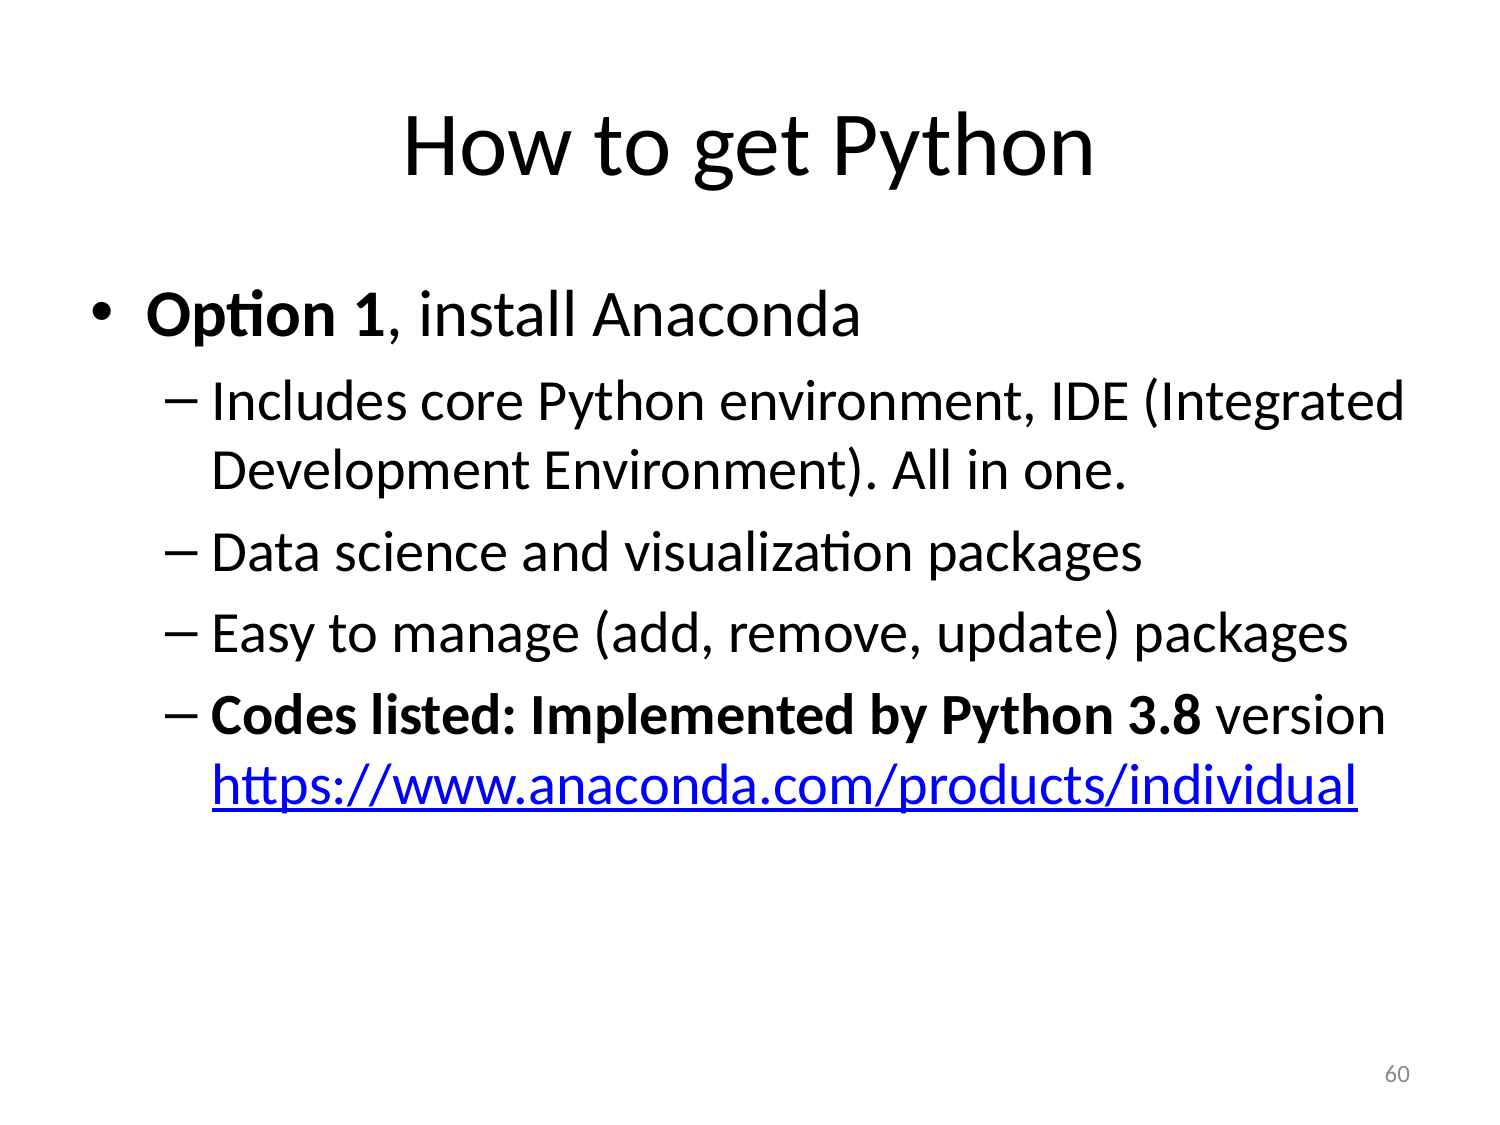

# How to get Python
Option 1, install Anaconda
Includes core Python environment, IDE (Integrated Development Environment). All in one.
Data science and visualization packages
Easy to manage (add, remove, update) packages
Codes listed: Implemented by Python 3.8 version https://www.anaconda.com/products/individual

60